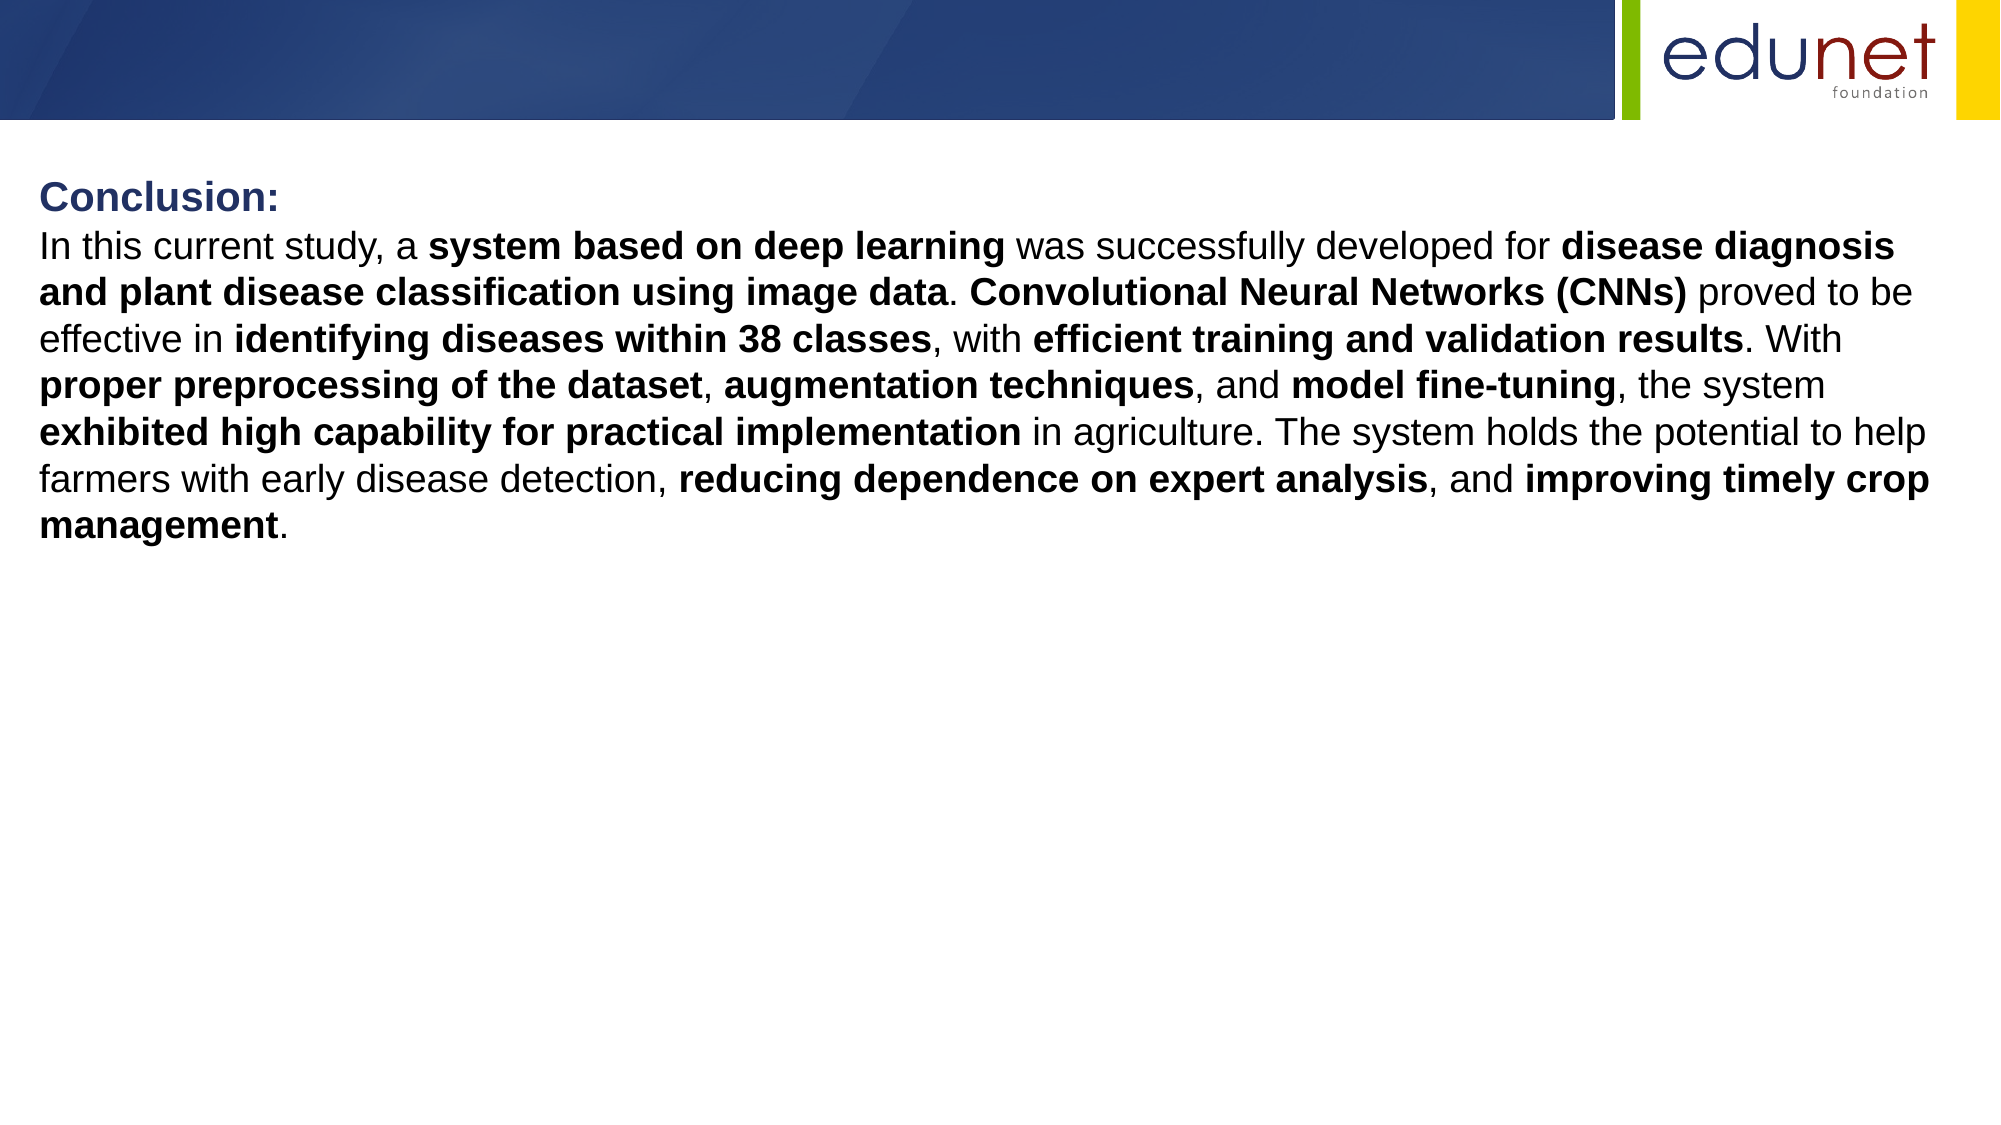

Conclusion:
In this current study, a system based on deep learning was successfully developed for disease diagnosis and plant disease classification using image data. Convolutional Neural Networks (CNNs) proved to be effective in identifying diseases within 38 classes, with efficient training and validation results. With proper preprocessing of the dataset, augmentation techniques, and model fine-tuning, the system exhibited high capability for practical implementation in agriculture. The system holds the potential to help farmers with early disease detection, reducing dependence on expert analysis, and improving timely crop management.